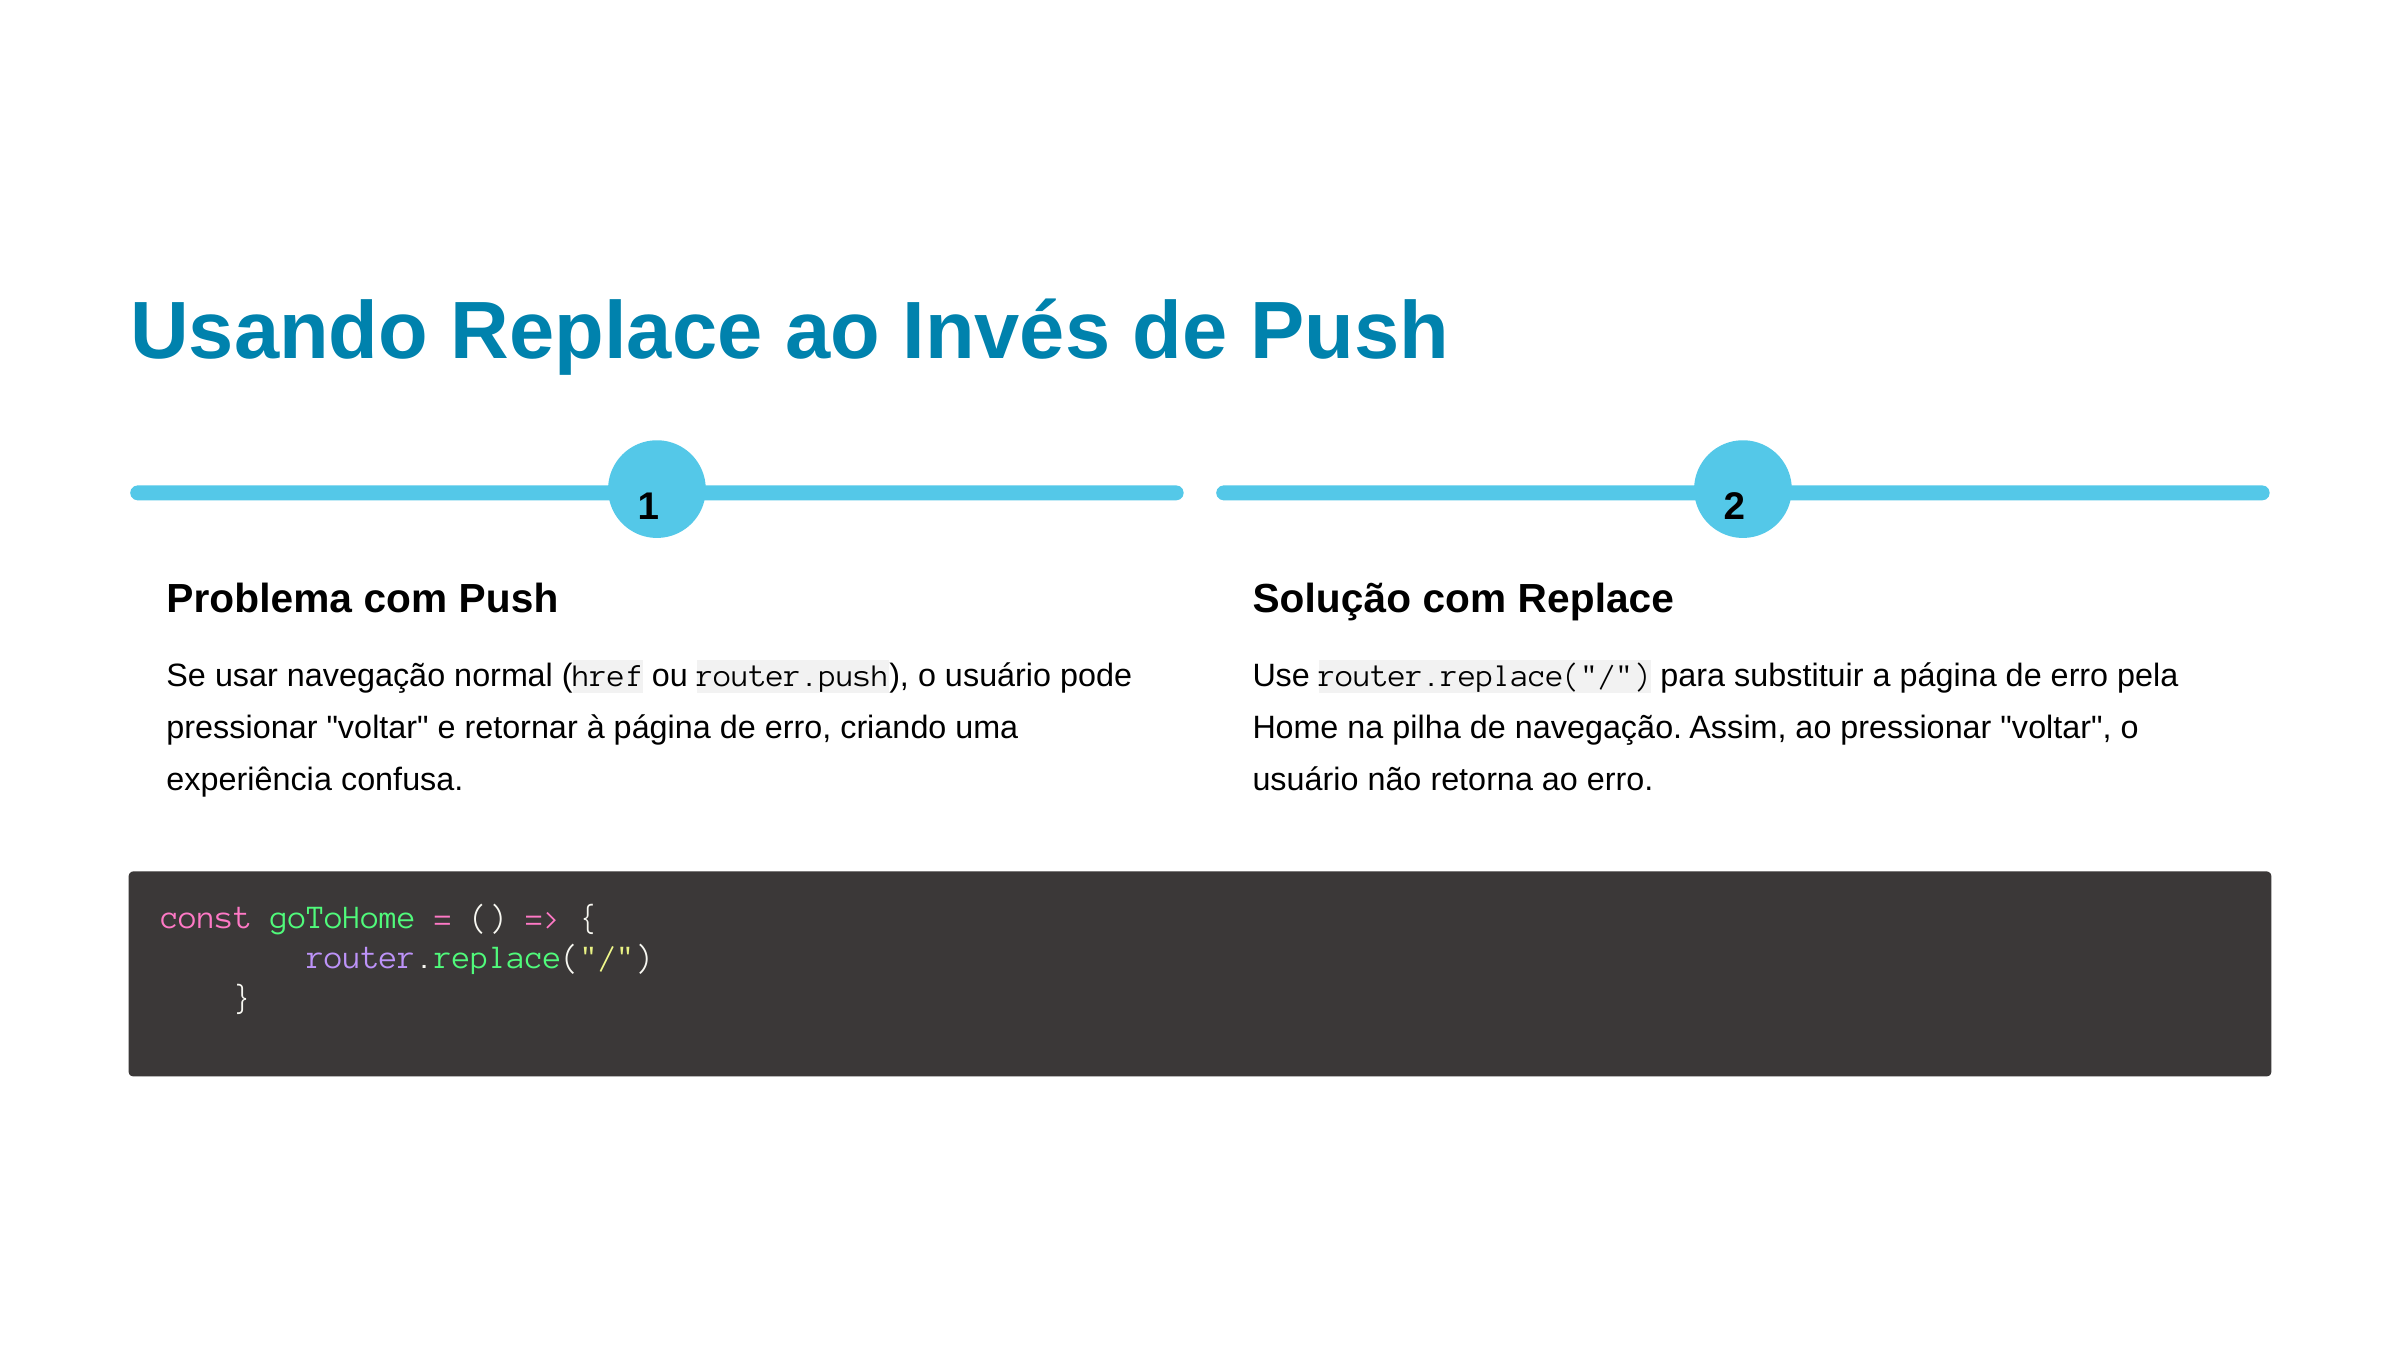

Usando Replace ao Invés de Push

1
2

Problema com Push
Solução com Replace
Se usar navegação normal (href ou router.push), o usuário pode pressionar "voltar" e retornar à página de erro, criando uma experiência confusa.
Use router.replace("/") para substituir a página de erro pela Home na pilha de navegação. Assim, ao pressionar "voltar", o usuário não retorna ao erro.

const goToHome = () => {
        router.replace("/")
    }